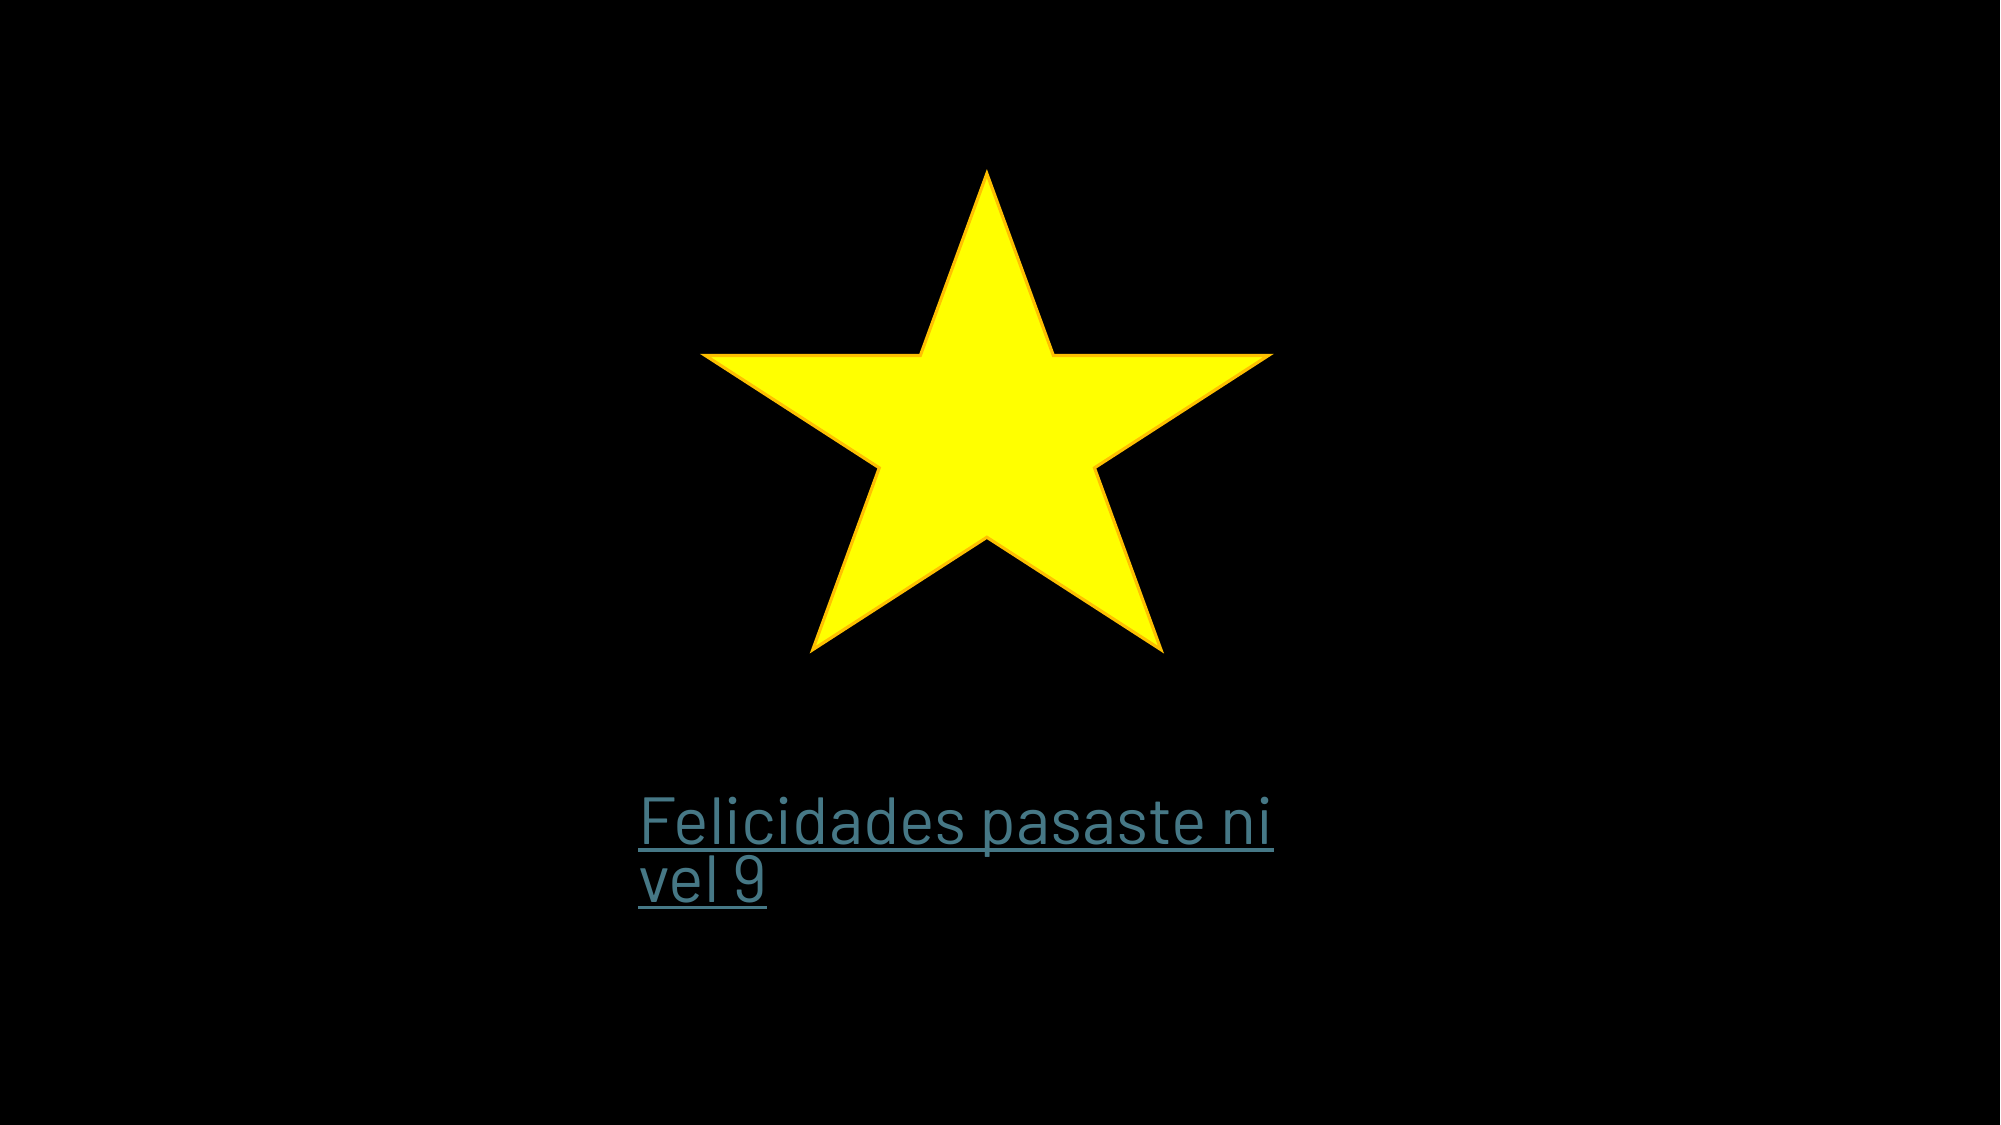

v
Game
v

v

v
v
v
v
v
v
# Felicidades pasaste nivel 9
v
v
v

v

vv
v